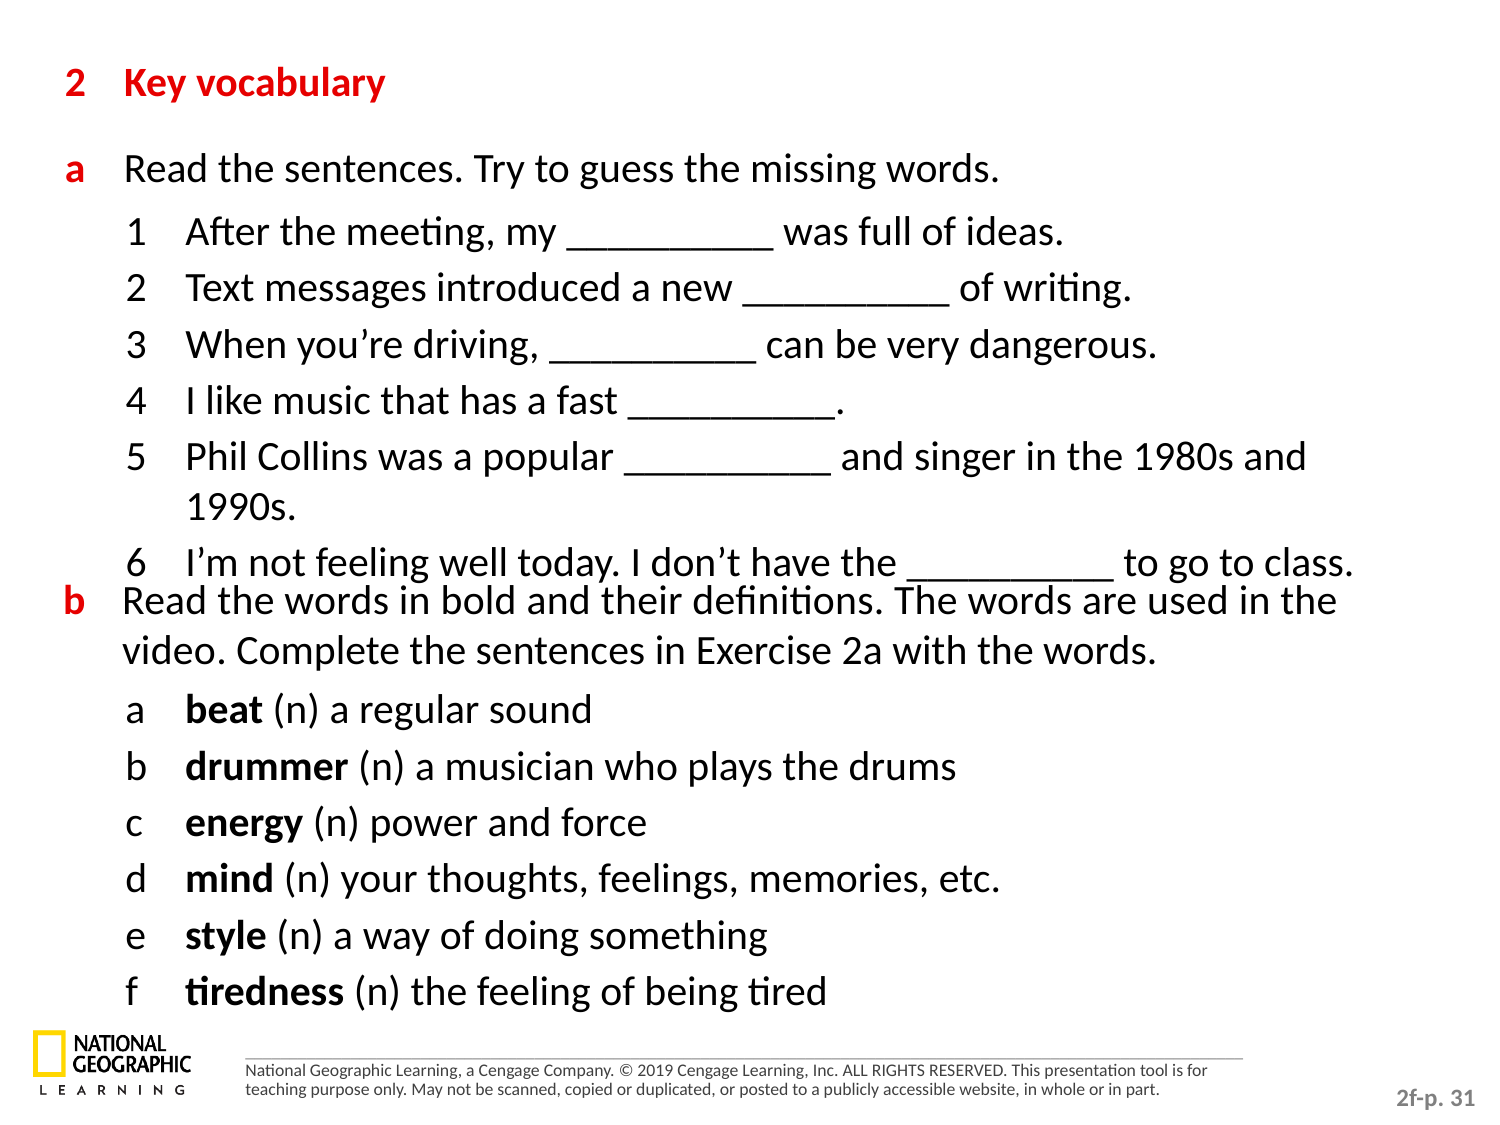

2	Key vocabulary
a 	Read the sentences. Try to guess the missing words.
1	After the meeting, my __________ was full of ideas.
2	Text messages introduced a new __________ of writing.
3	When you’re driving, __________ can be very dangerous.
4 	I like music that has a fast __________.
5	Phil Collins was a popular __________ and singer in the 1980s and 1990s.
6	I’m not feeling well today. I don’t have the __________ to go to class.
b 	Read the words in bold and their definitions. The words are used in the video. Complete the sentences in Exercise 2a with the words.
a	beat (n) a regular sound
b 	drummer (n) a musician who plays the drums
c 	energy (n) power and force
d 	mind (n) your thoughts, feelings, memories, etc.
e	style (n) a way of doing something
f	tiredness (n) the feeling of being tired
2f-p. 31